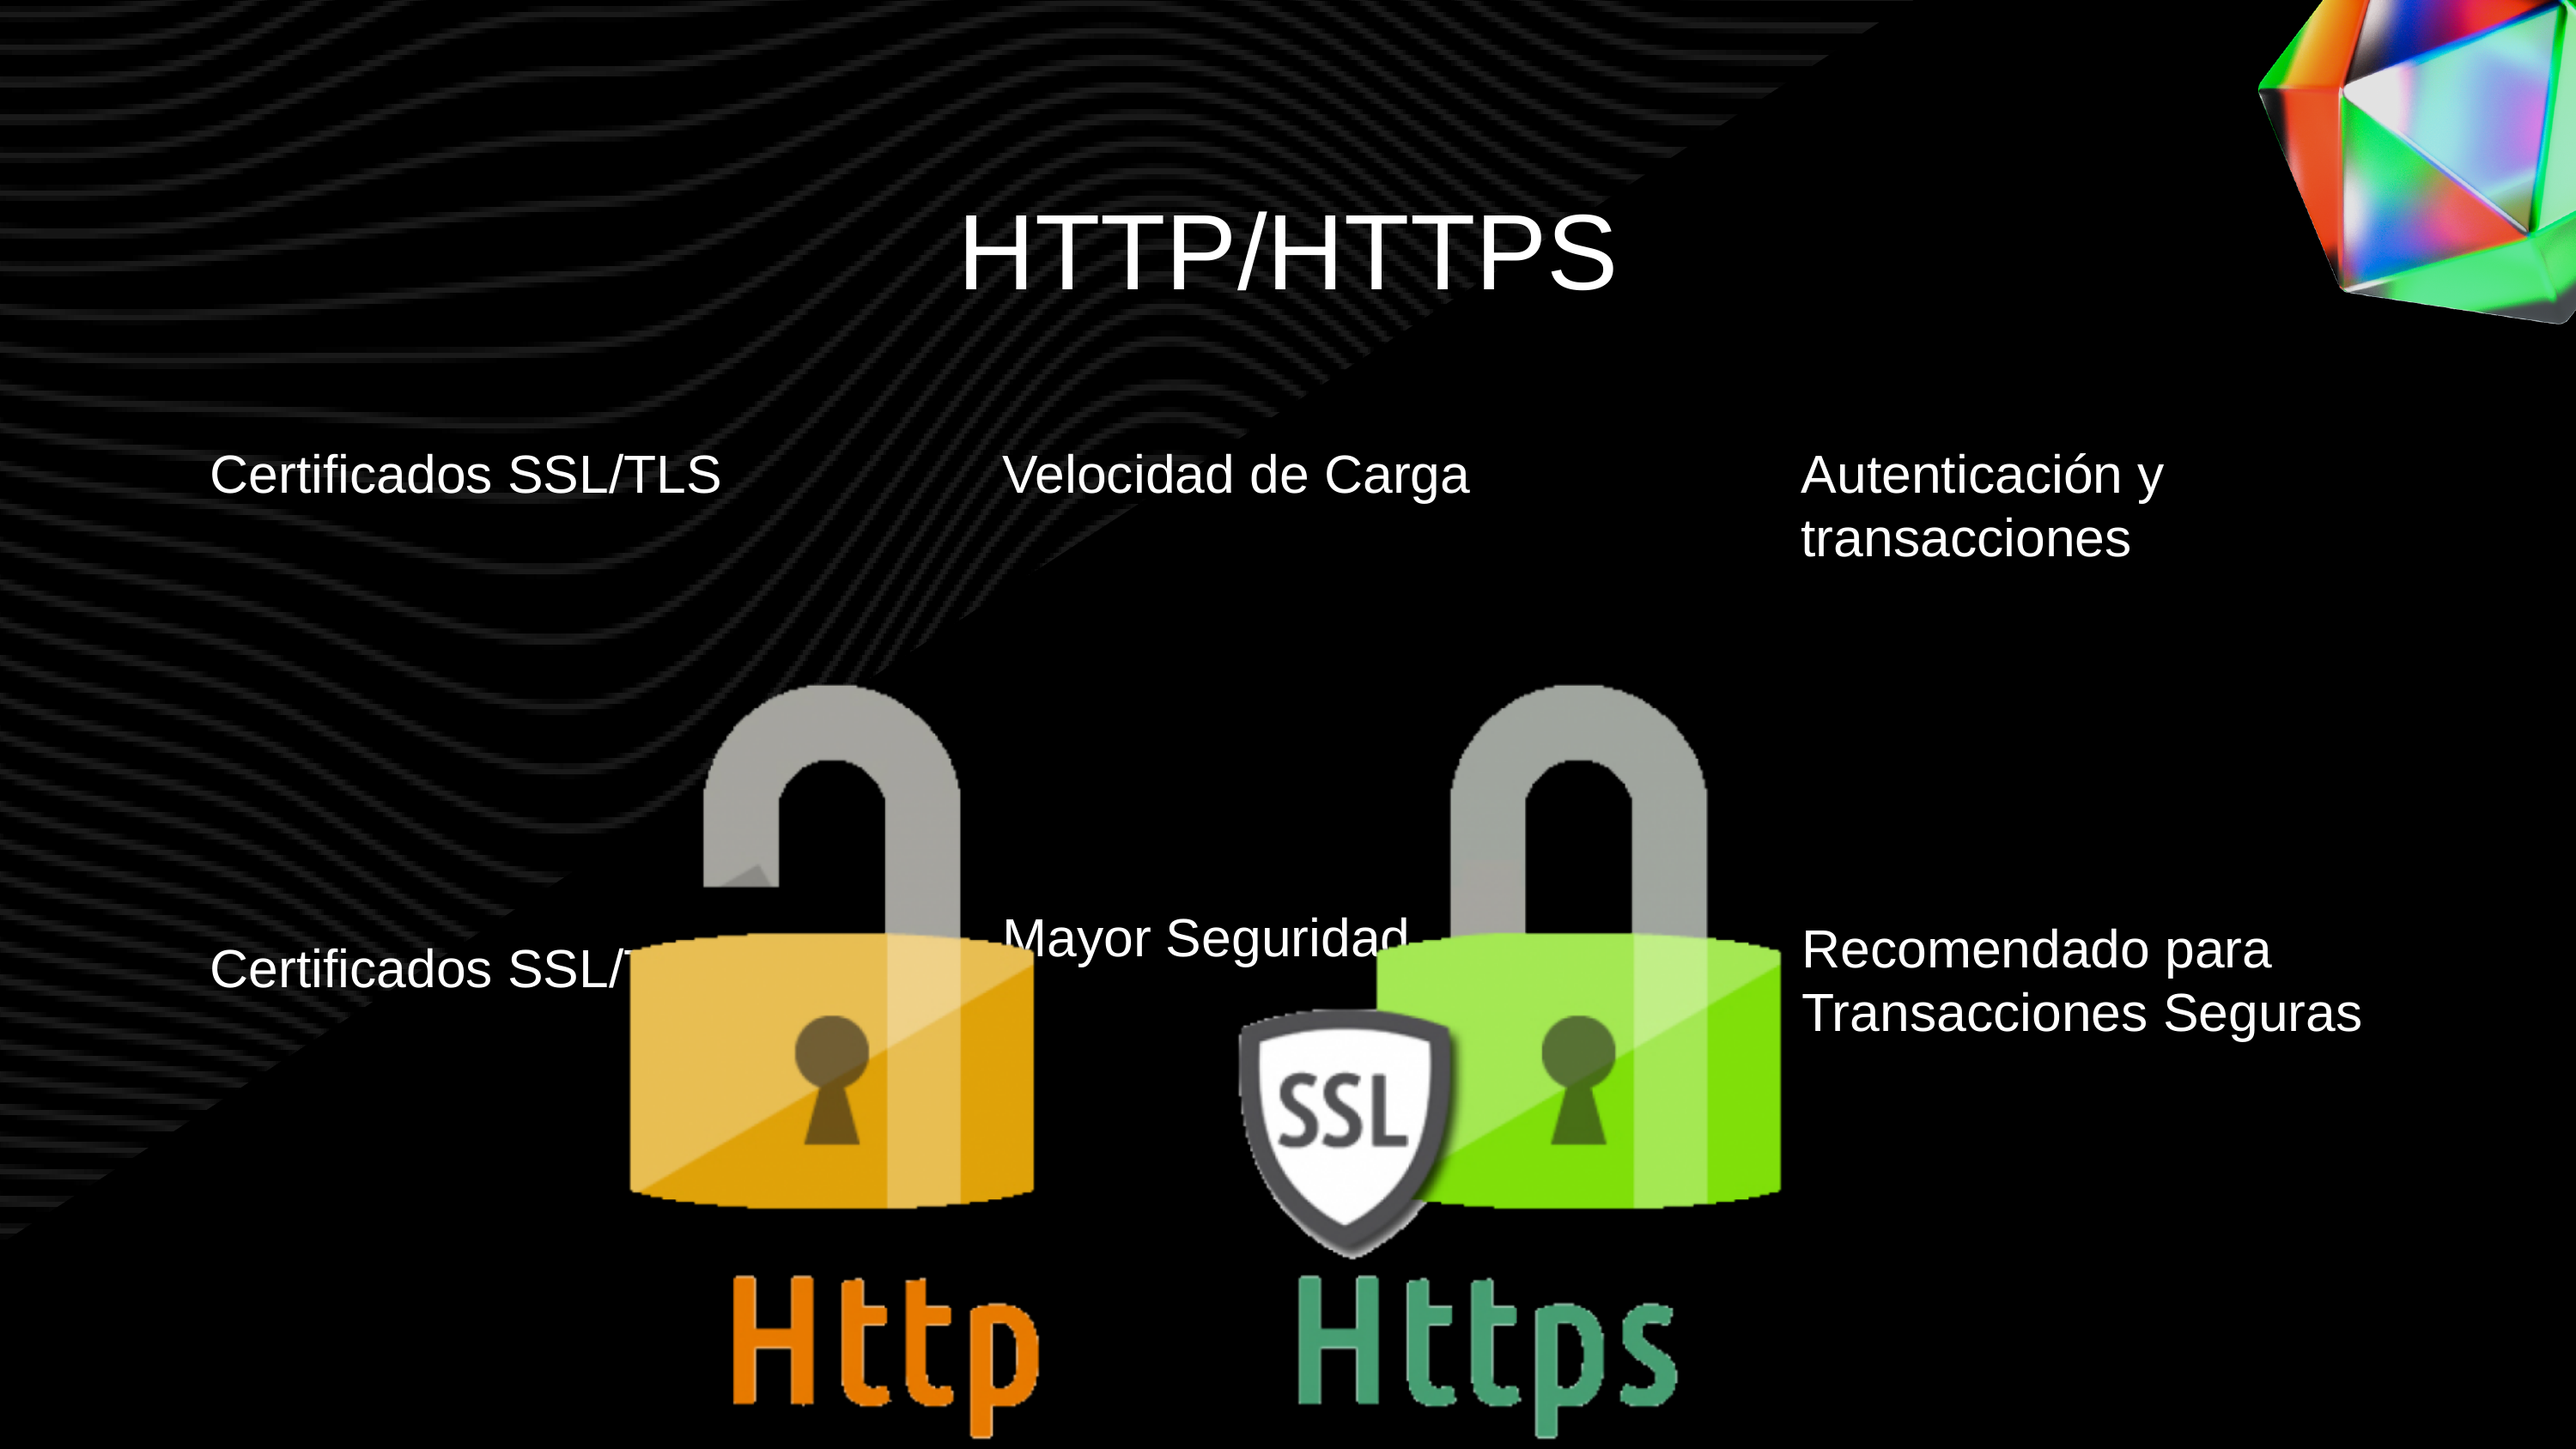

HTTP/HTTPS
Certificados SSL/TLS
Velocidad de Carga
Autenticación y transacciones

Mayor Seguridad
Recomendado para Transacciones Seguras
Certificados SSL/TLS